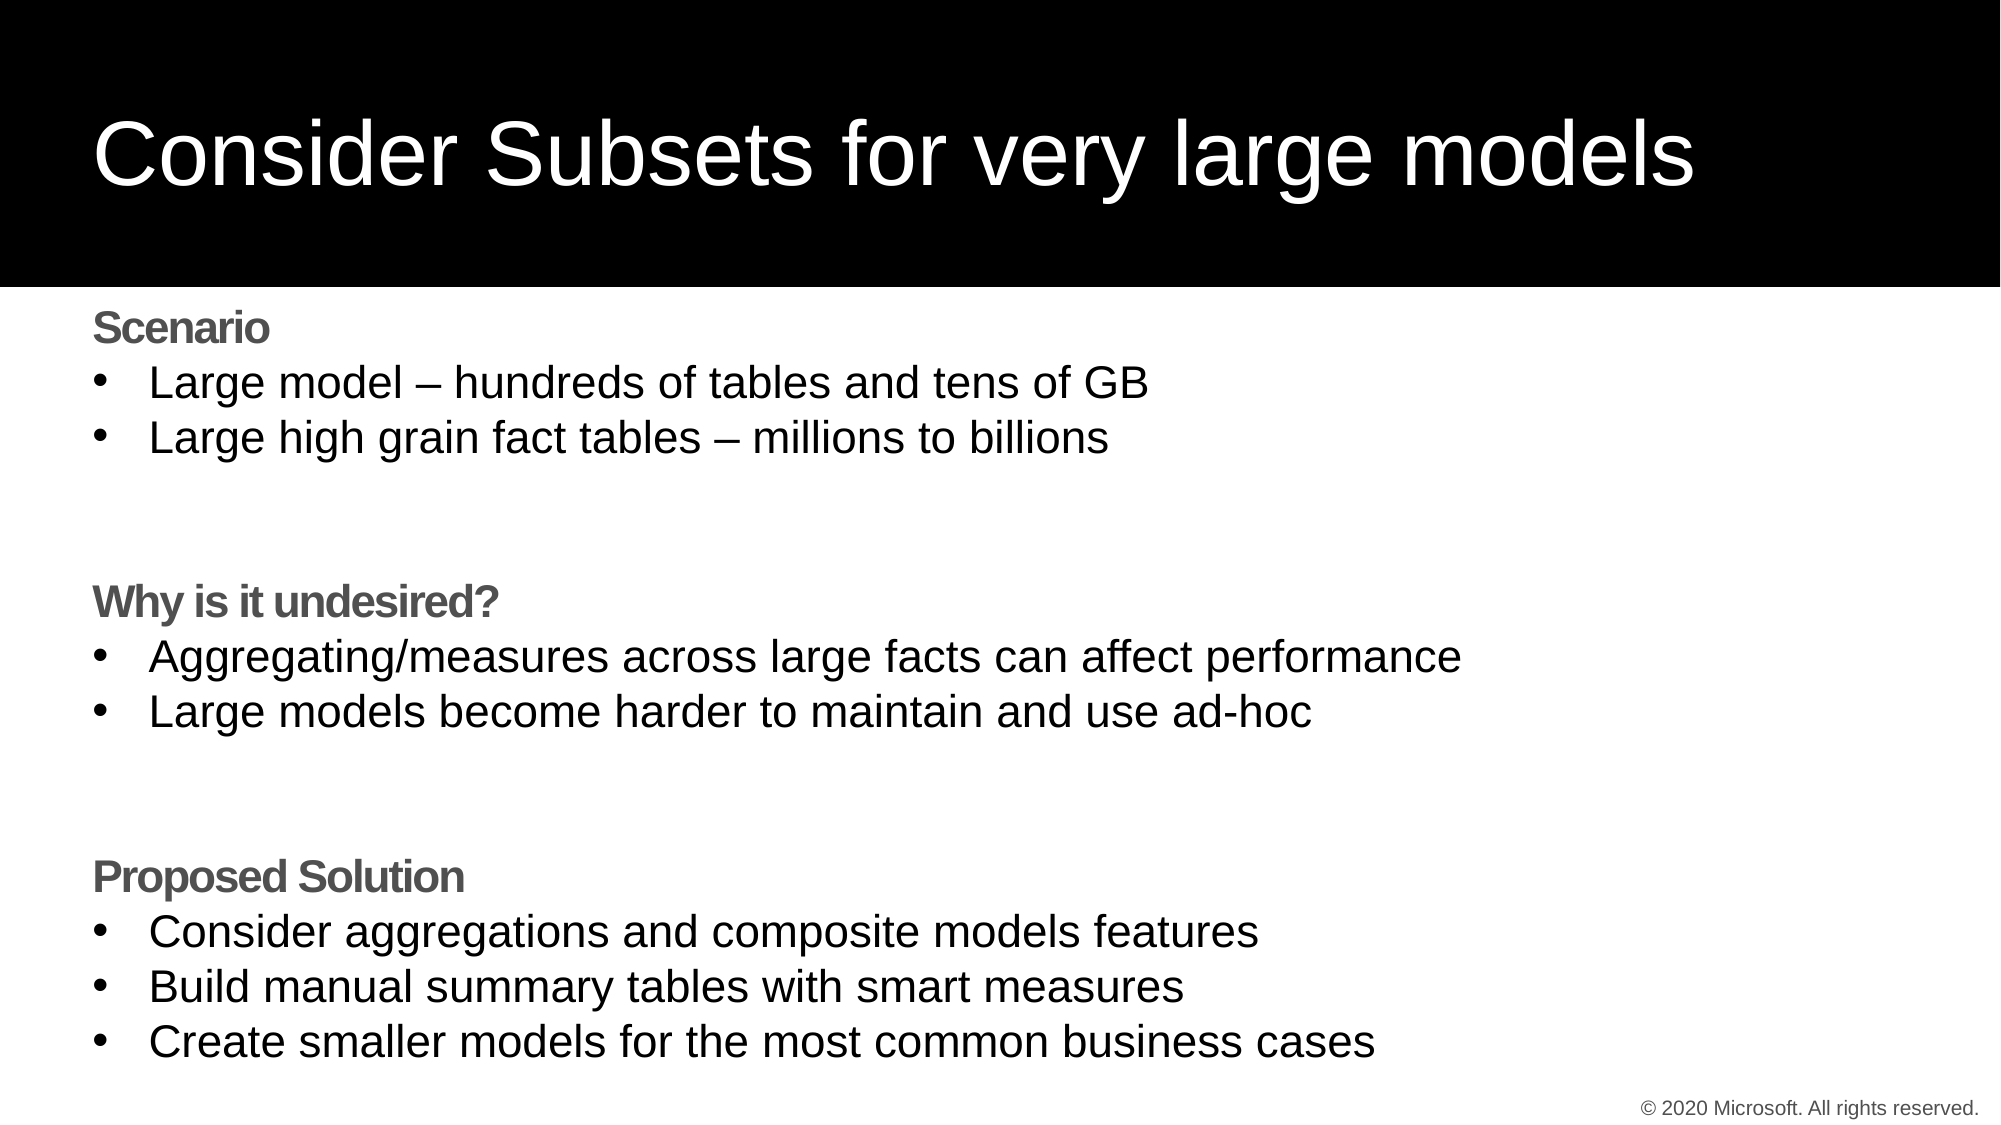

Consider Subsets for very large models

Scenario
Large model – hundreds of tables and tens of GB
Large high grain fact tables – millions to billions

Why is it undesired?
Aggregating/measures across large facts can affect performance
Large models become harder to maintain and use ad-hoc

Proposed Solution
Consider aggregations and composite models features
Build manual summary tables with smart measures
Create smaller models for the most common business cases

© 2020 Microsoft. All rights reserved.